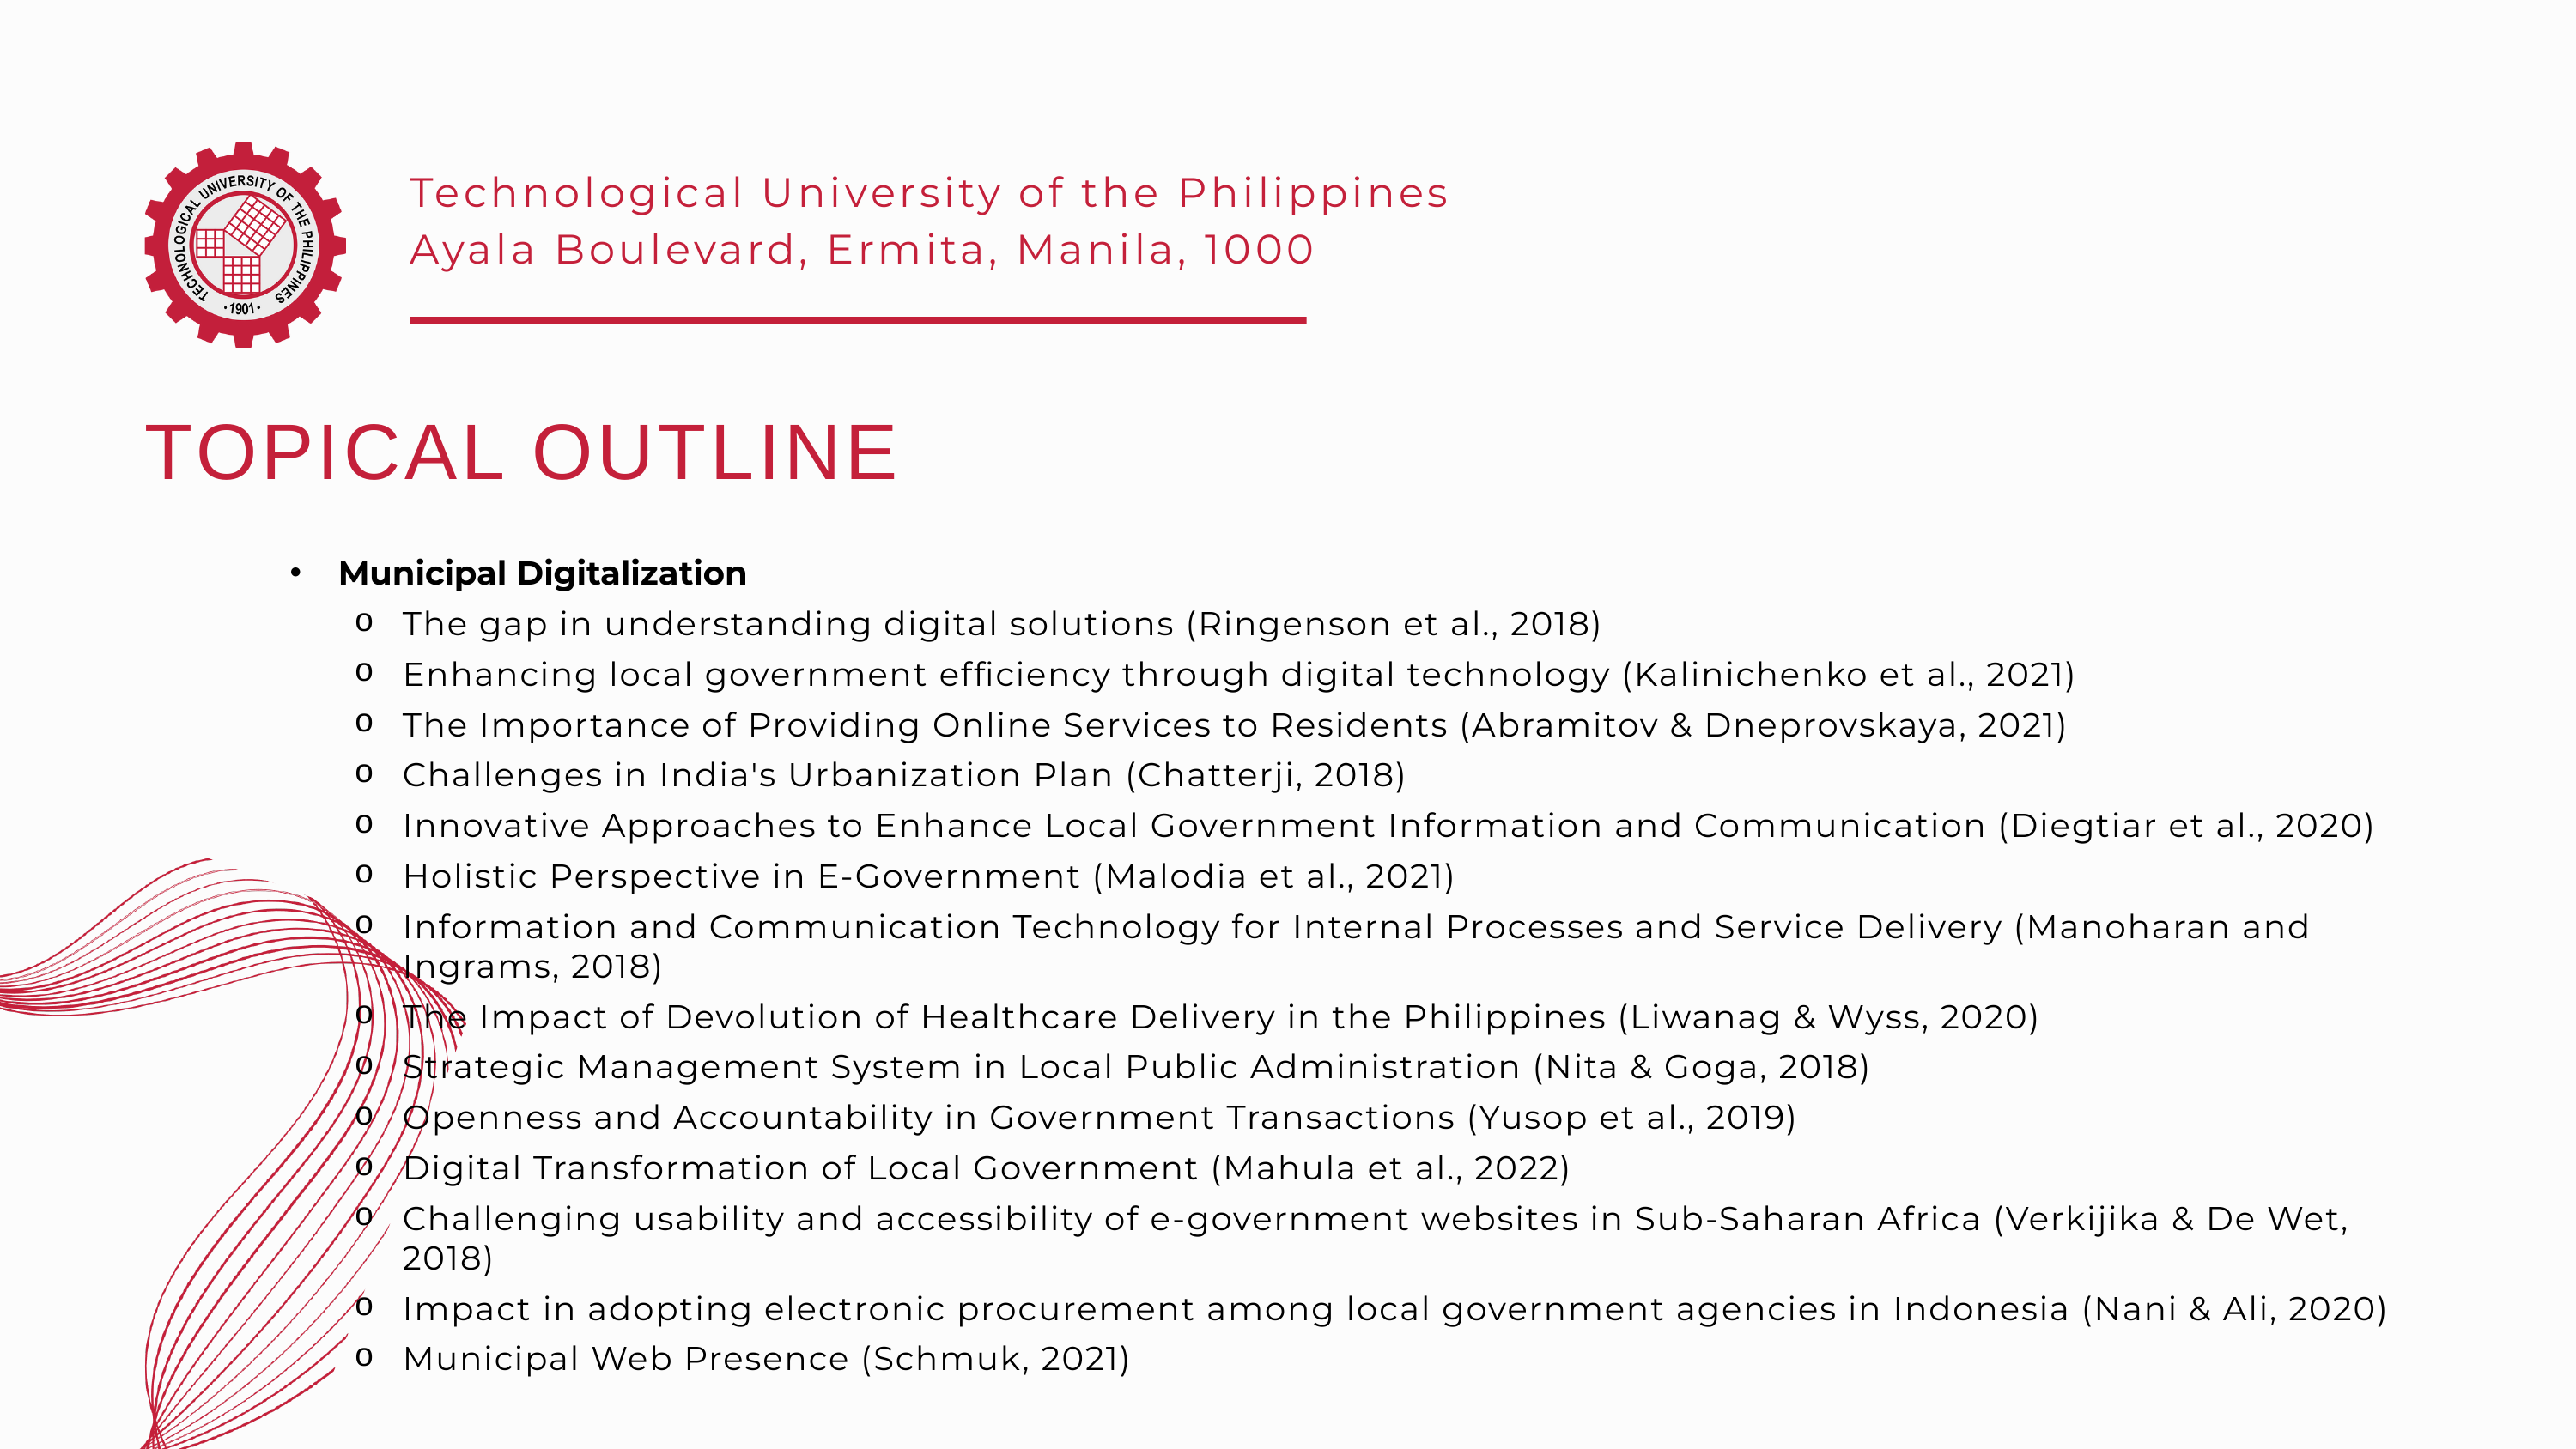

Technological University of the Philippines
Ayala Boulevard, Ermita, Manila, 1000

TOPICAL OUTLINE
Municipal Digitalization
The gap in understanding digital solutions (Ringenson et al., 2018)
Enhancing local government efficiency through digital technology (Kalinichenko et al., 2021)
The Importance of Providing Online Services to Residents (Abramitov & Dneprovskaya, 2021)
Challenges in India's Urbanization Plan (Chatterji, 2018)
Innovative Approaches to Enhance Local Government Information and Communication (Diegtiar et al., 2020)
Holistic Perspective in E-Government (Malodia et al., 2021)
Information and Communication Technology for Internal Processes and Service Delivery (Manoharan and Ingrams, 2018)
The Impact of Devolution of Healthcare Delivery in the Philippines (Liwanag & Wyss, 2020)
Strategic Management System in Local Public Administration (Nita & Goga, 2018)
Openness and Accountability in Government Transactions (Yusop et al., 2019)
Digital Transformation of Local Government (Mahula et al., 2022)
Challenging usability and accessibility of e-government websites in Sub-Saharan Africa (Verkijika & De Wet, 2018)
Impact in adopting electronic procurement among local government agencies in Indonesia (Nani & Ali, 2020)
Municipal Web Presence (Schmuk, 2021)